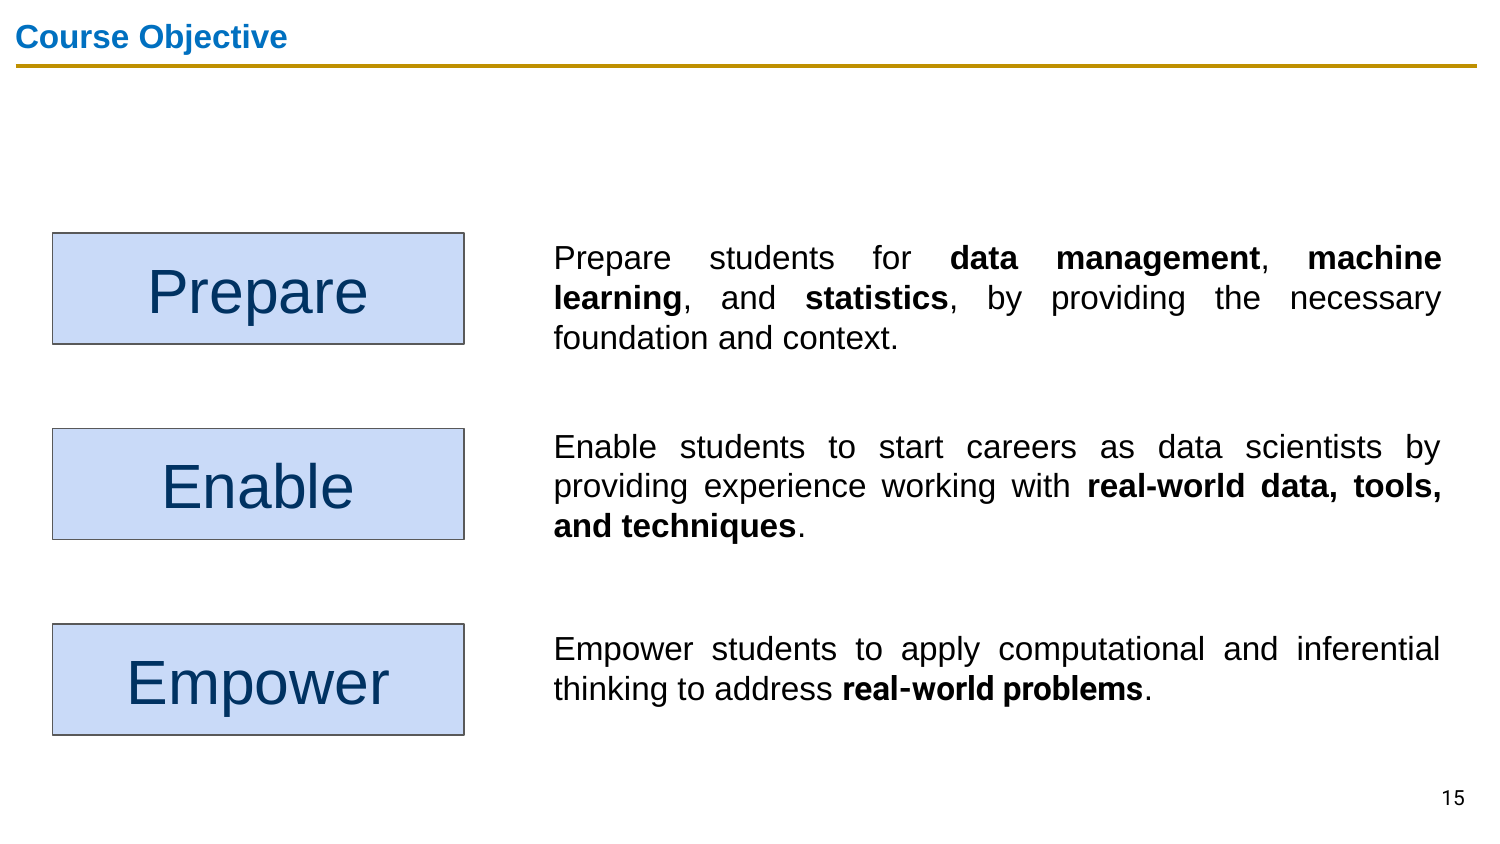

# Course Objective
Prepare students for data management, machine learning, and statistics, by providing the necessary foundation and context.
Prepare
Enable students to start careers as data scientists by providing experience working with real-world data, tools, and techniques.
Enable
Empower students to apply computational and inferential thinking to address real-world problems.
Empower
15